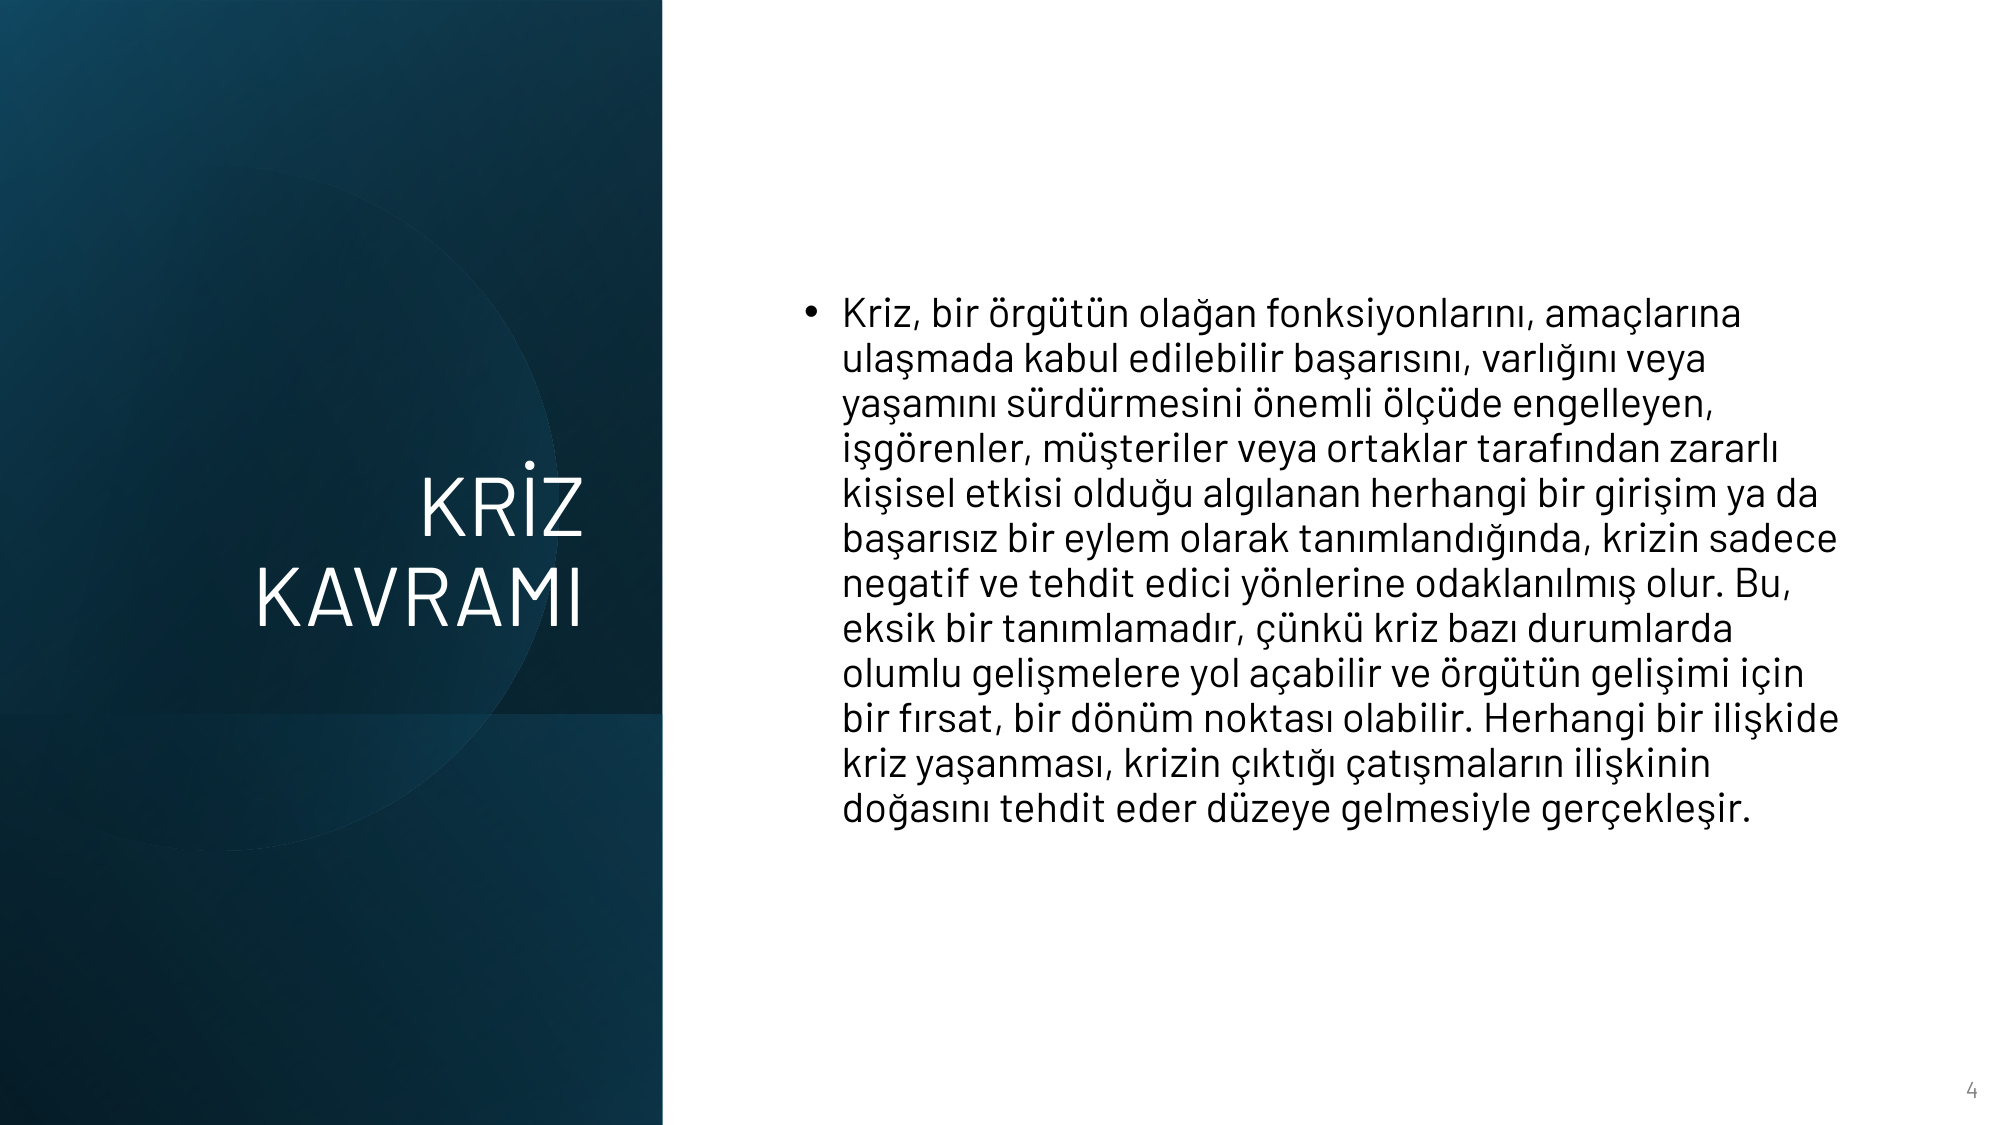

KRİZ KAVRAMI
Kriz, bir örgütün olağan fonksiyonlarını, amaçlarına ulaşmada kabul edilebilir başarısını, varlığını veya yaşamını sürdürmesini önemli ölçüde engelleyen, işgörenler, müşteriler veya ortaklar tarafından zararlı kişisel etkisi olduğu algılanan herhangi bir girişim ya da başarısız bir eylem olarak tanımlandığında, krizin sadece negatif ve tehdit edici yönlerine odaklanılmış olur. Bu, eksik bir tanımlamadır, çünkü kriz bazı durumlarda olumlu gelişmelere yol açabilir ve örgütün gelişimi için bir fırsat, bir dönüm noktası olabilir. Herhangi bir ilişkide kriz yaşanması, krizin çıktığı çatışmaların ilişkinin doğasını tehdit eder düzeye gelmesiyle gerçekleşir.

4